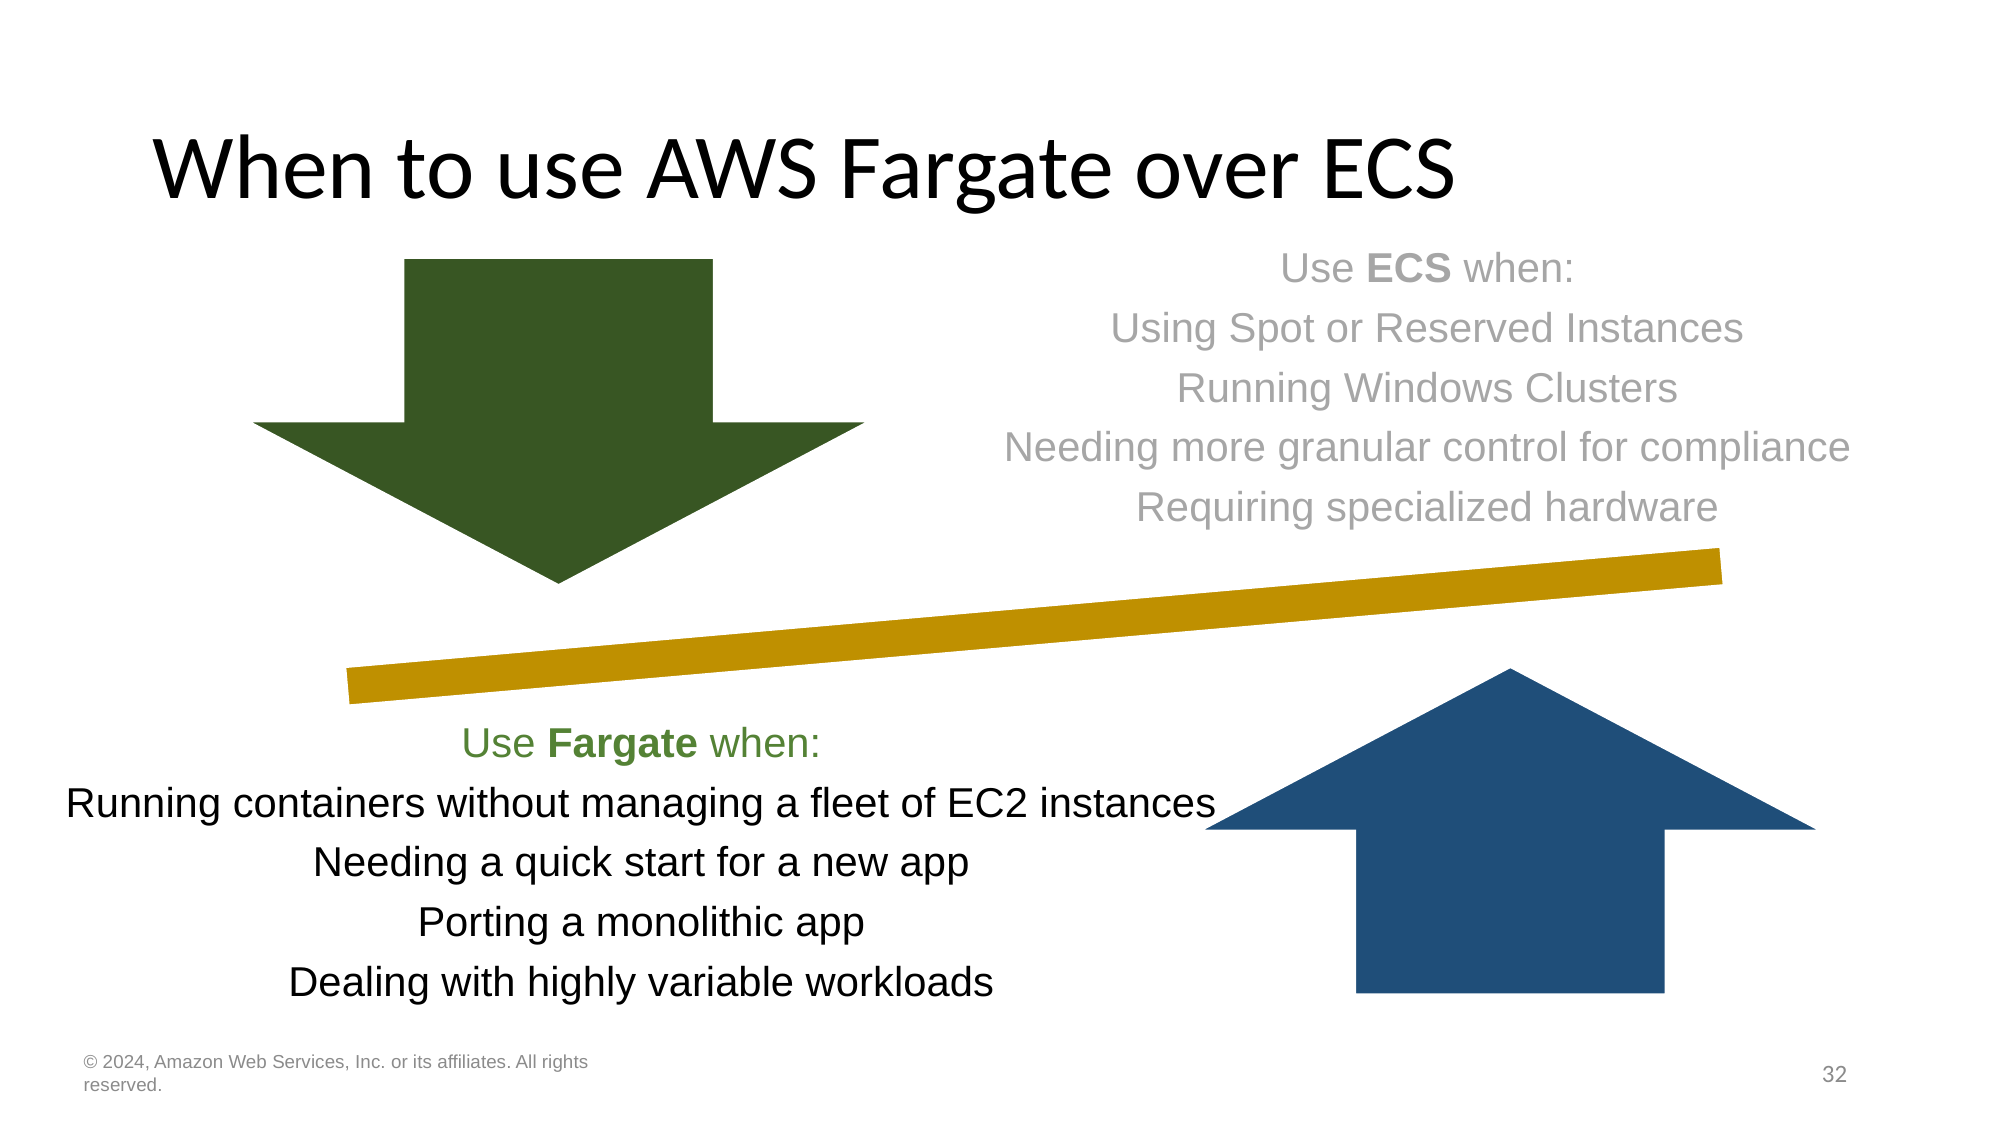

# When to use AWS Fargate over ECS
Use ECS when:
Using Spot or Reserved Instances
Running Windows Clusters
Needing more granular control for compliance
Requiring specialized hardware
Use Fargate when:
Running containers without managing a fleet of EC2 instances
Needing a quick start for a new app
Porting a monolithic app
Dealing with highly variable workloads
© 2024, Amazon Web Services, Inc. or its affiliates. All rights reserved.
32